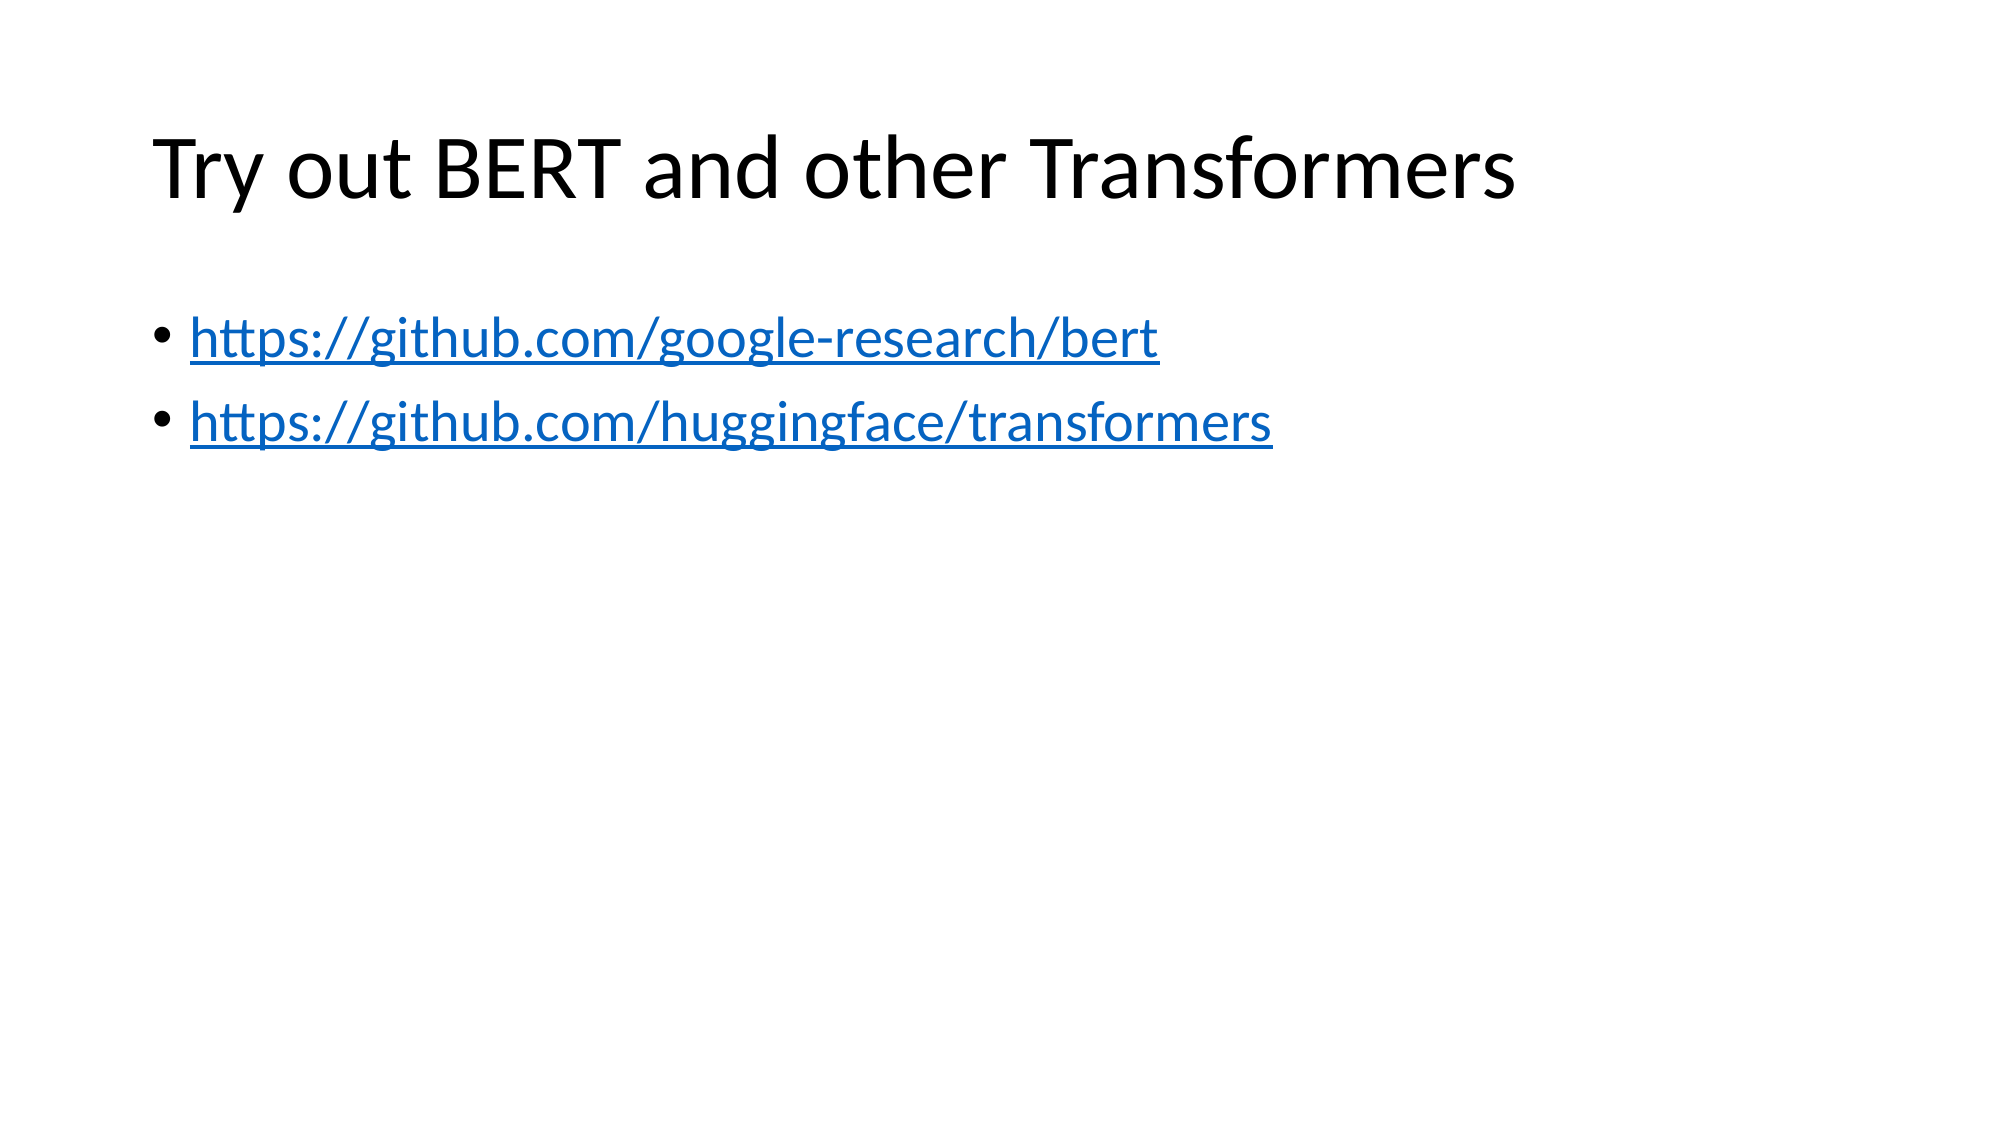

# Try out BERT and other Transformers
https://github.com/google-research/bert
https://github.com/huggingface/transformers